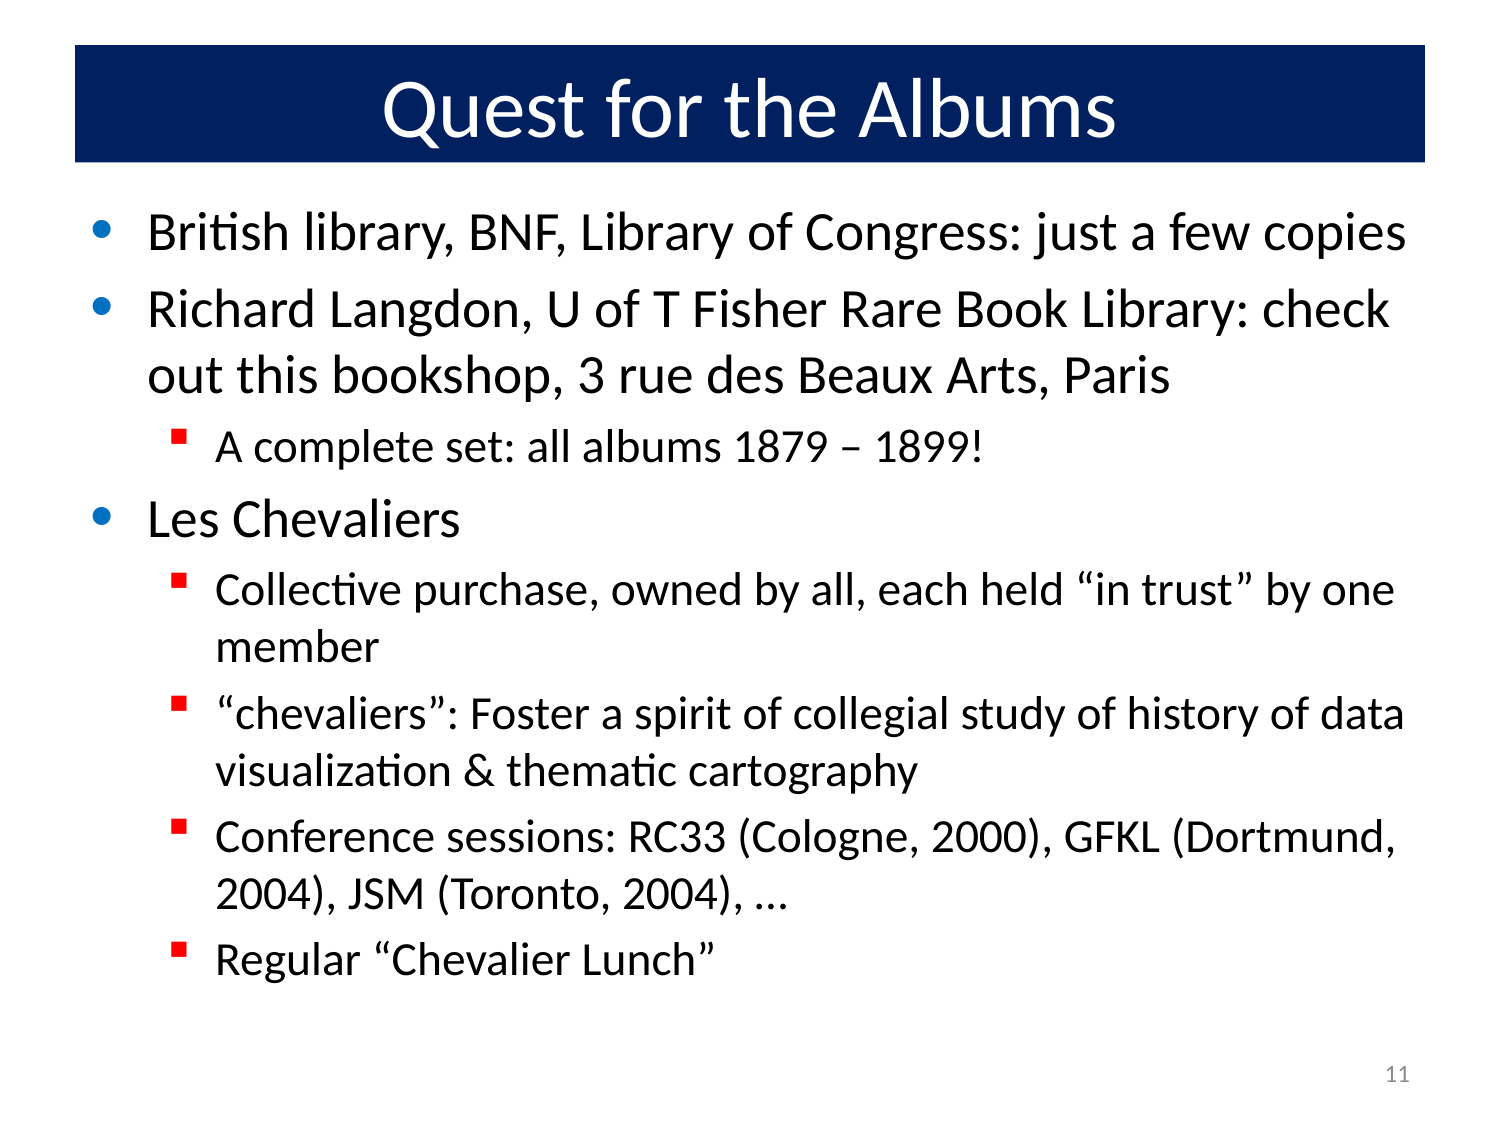

# Quest for the Albums
British library, BNF, Library of Congress: just a few copies
Richard Langdon, U of T Fisher Rare Book Library: check out this bookshop, 3 rue des Beaux Arts, Paris
A complete set: all albums 1879 – 1899!
Les Chevaliers
Collective purchase, owned by all, each held “in trust” by one member
“chevaliers”: Foster a spirit of collegial study of history of data visualization & thematic cartography
Conference sessions: RC33 (Cologne, 2000), GFKL (Dortmund, 2004), JSM (Toronto, 2004), …
Regular “Chevalier Lunch”
11